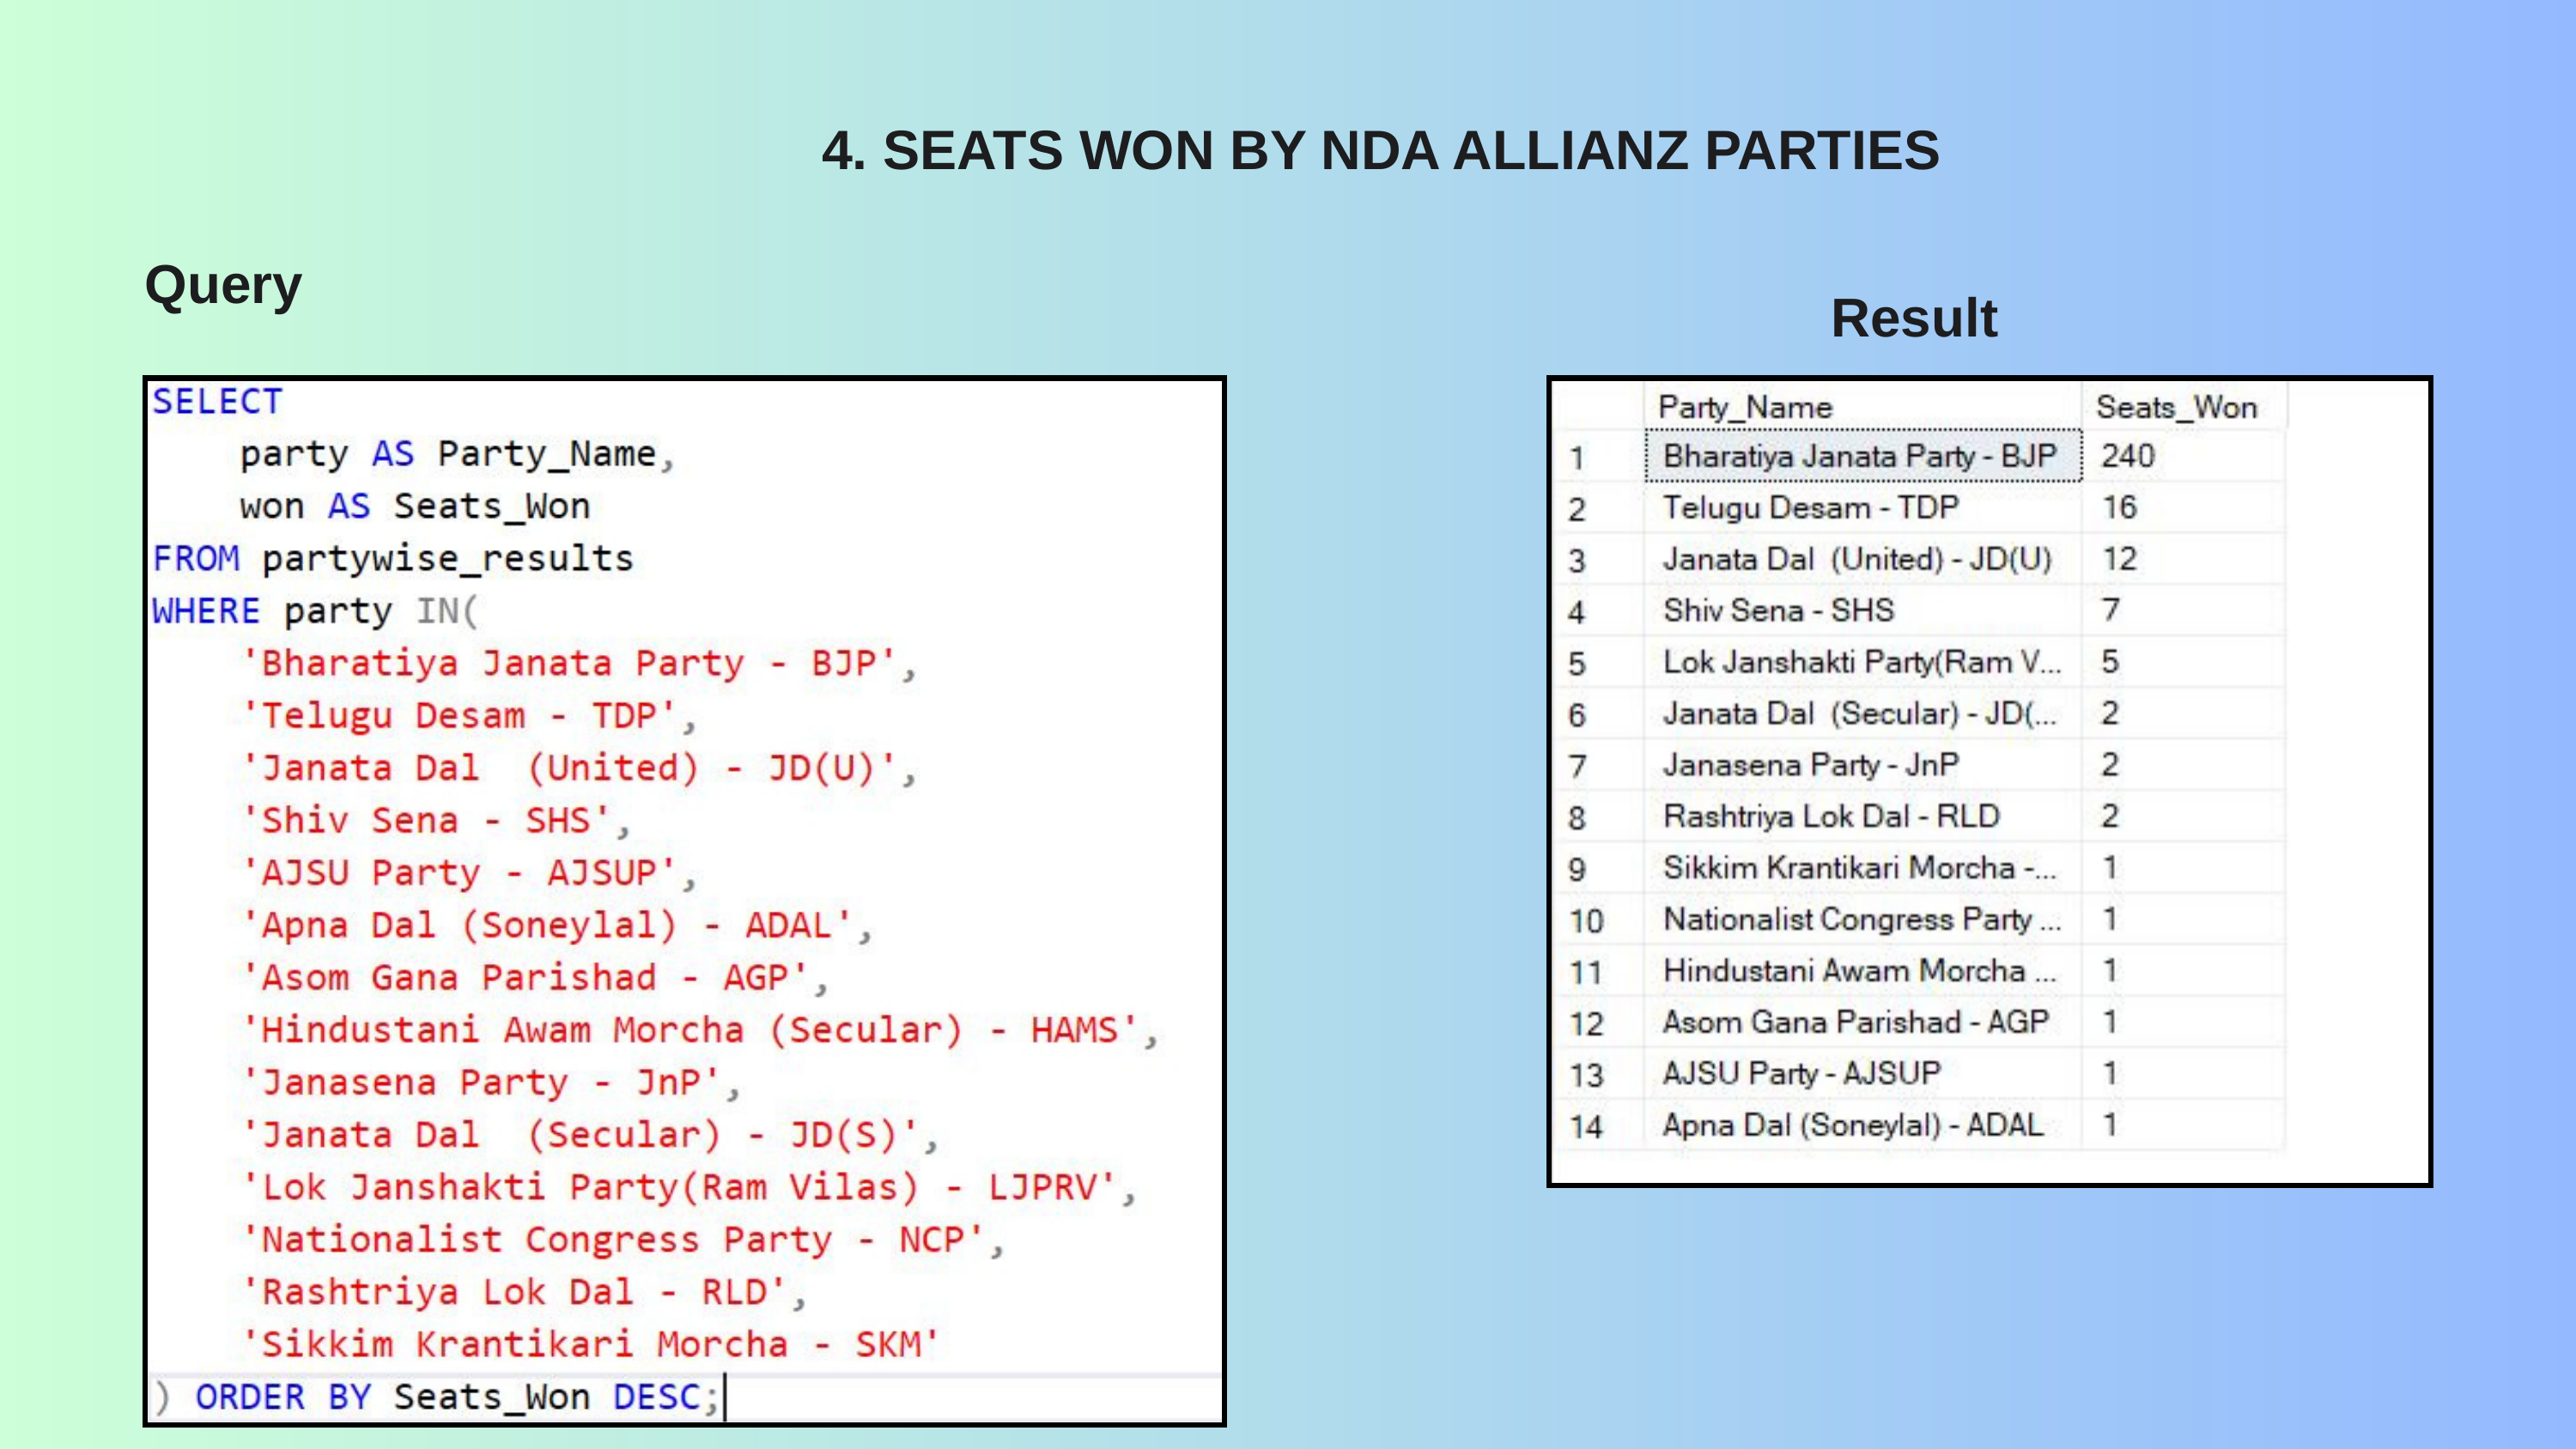

4. SEATS WON BY NDA ALLIANZ PARTIES
Query
Result